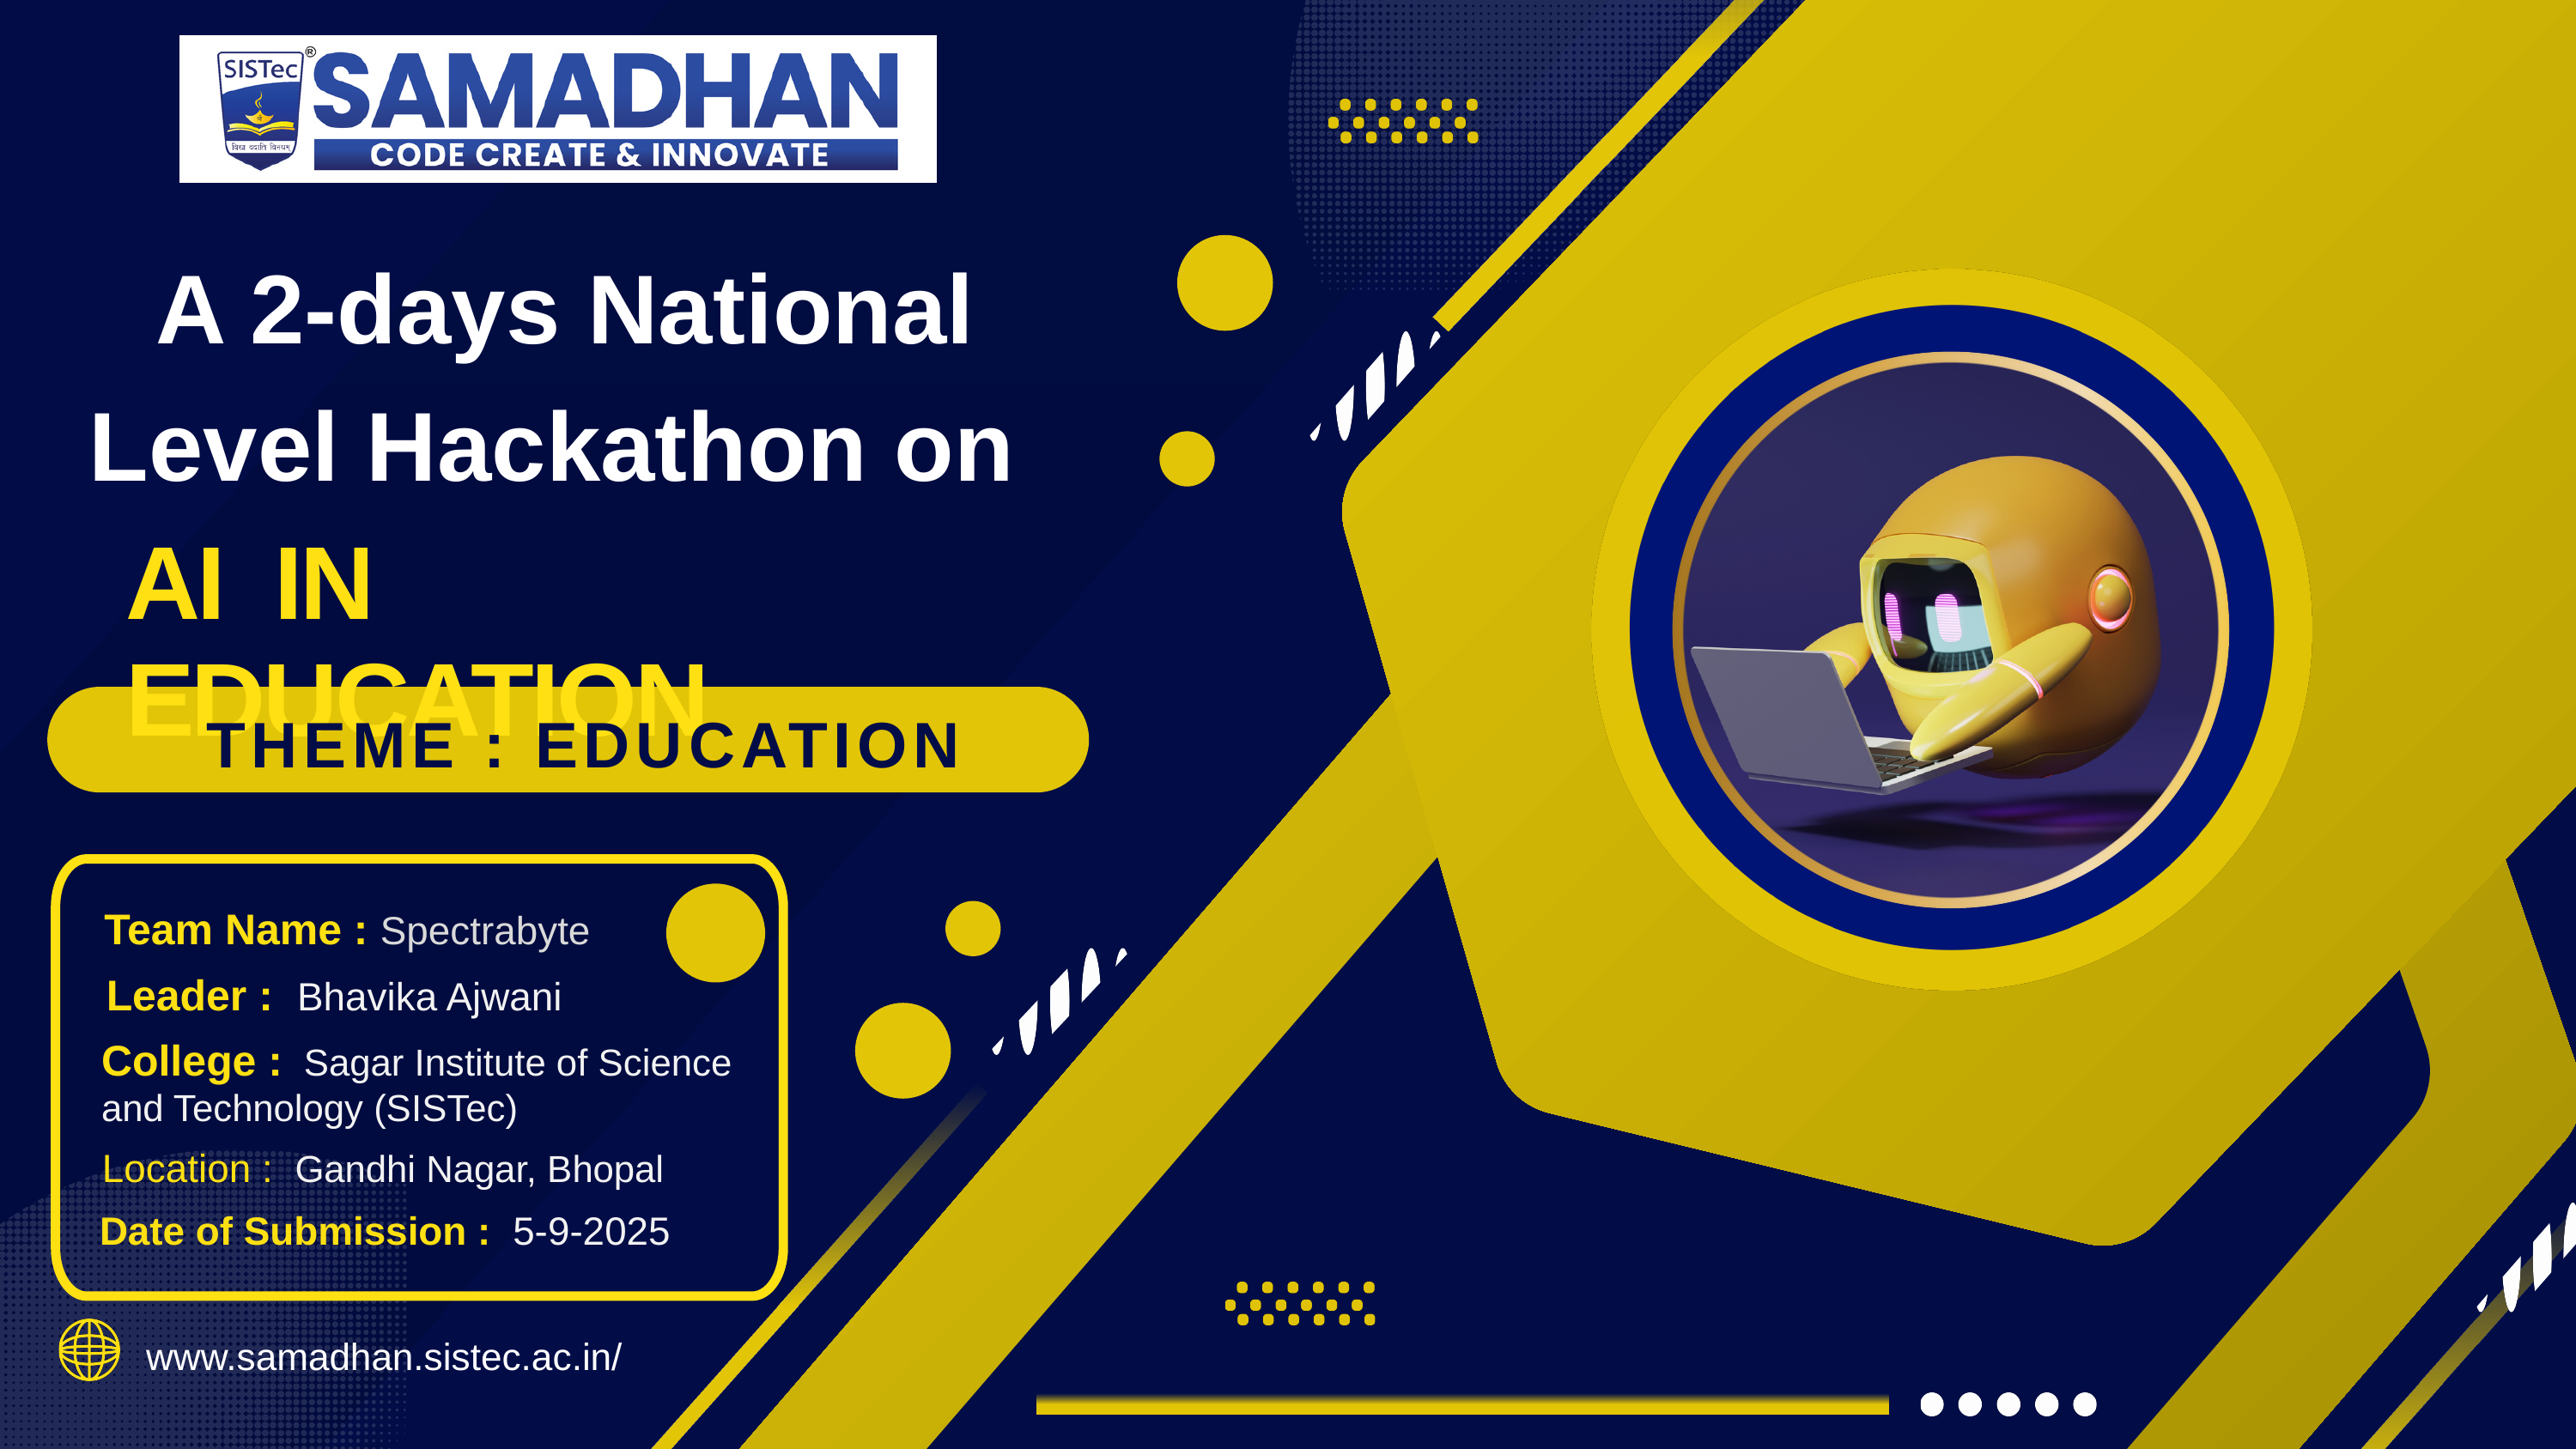

A 2-days National Level Hackathon on

AI  IN  EDUCATION

THEME : EDUCATION

Team Name : Spectrabyte
 Leader :  Bhavika Ajwani

College :  Sagar Institute of Science and Technology (SISTec)

Location :  Gandhi Nagar, Bhopal

Date of Submission :  5-9-2025

www.samadhan.sistec.ac.in/